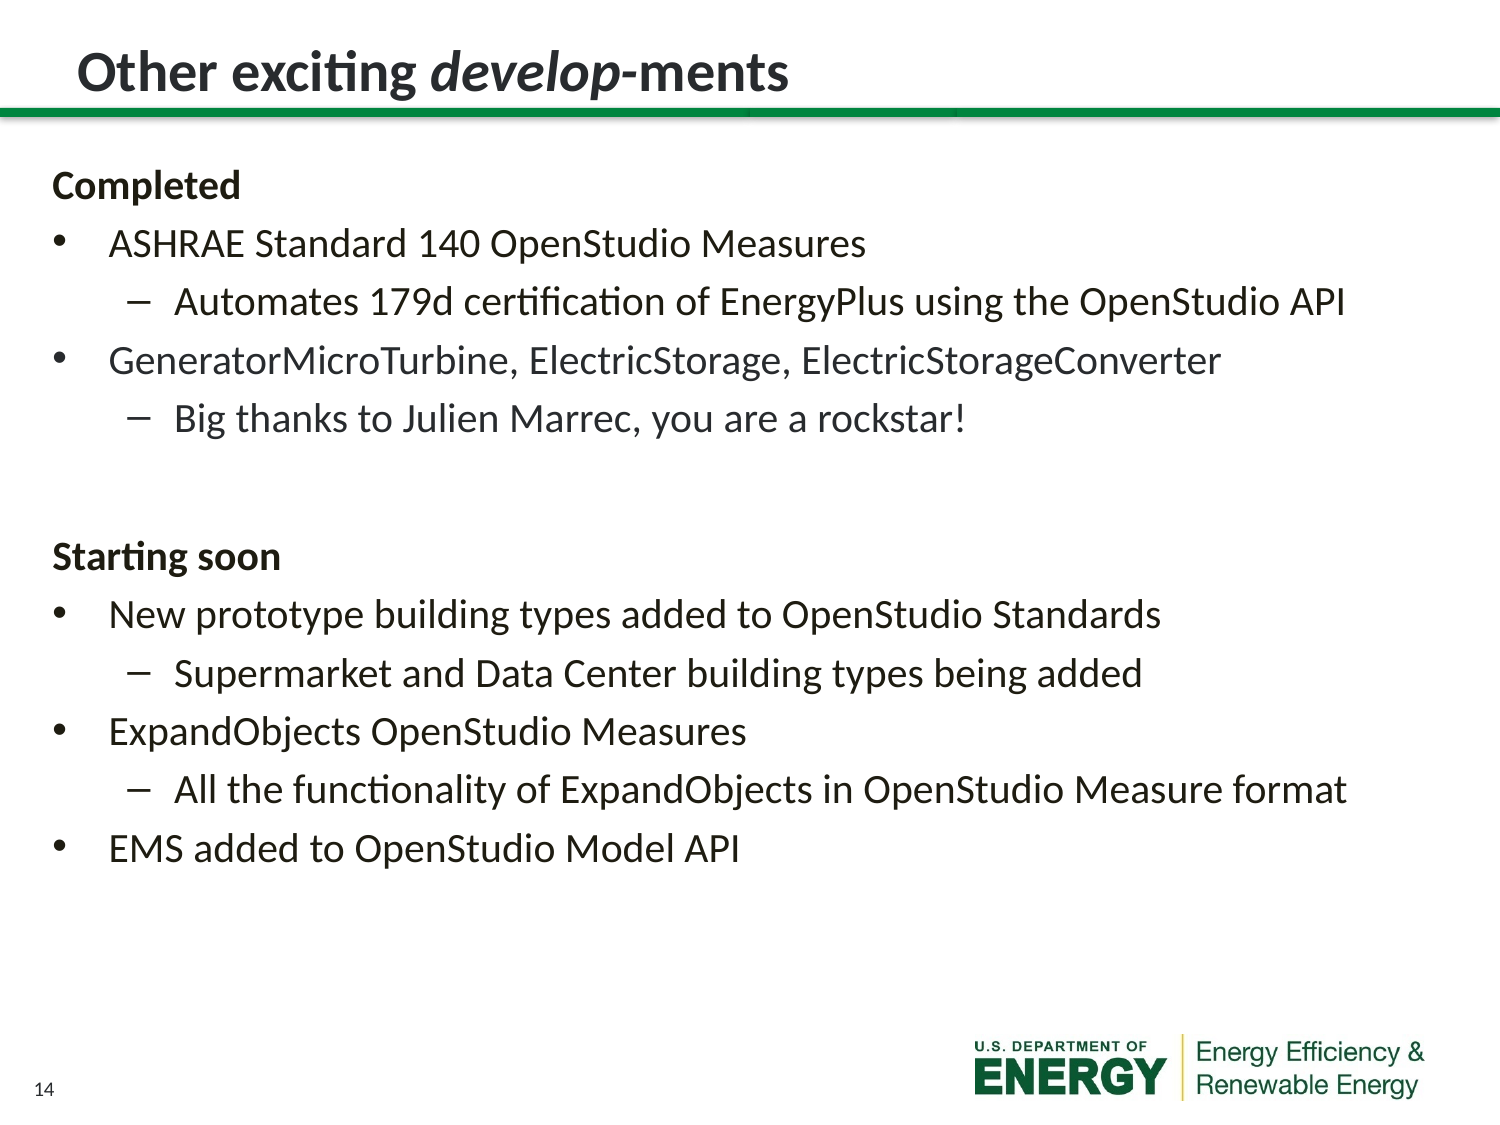

# Other exciting develop-ments
Completed
ASHRAE Standard 140 OpenStudio Measures
Automates 179d certification of EnergyPlus using the OpenStudio API
GeneratorMicroTurbine, ElectricStorage, ElectricStorageConverter
Big thanks to Julien Marrec, you are a rockstar!

Starting soon
New prototype building types added to OpenStudio Standards
Supermarket and Data Center building types being added
ExpandObjects OpenStudio Measures
All the functionality of ExpandObjects in OpenStudio Measure format
EMS added to OpenStudio Model API